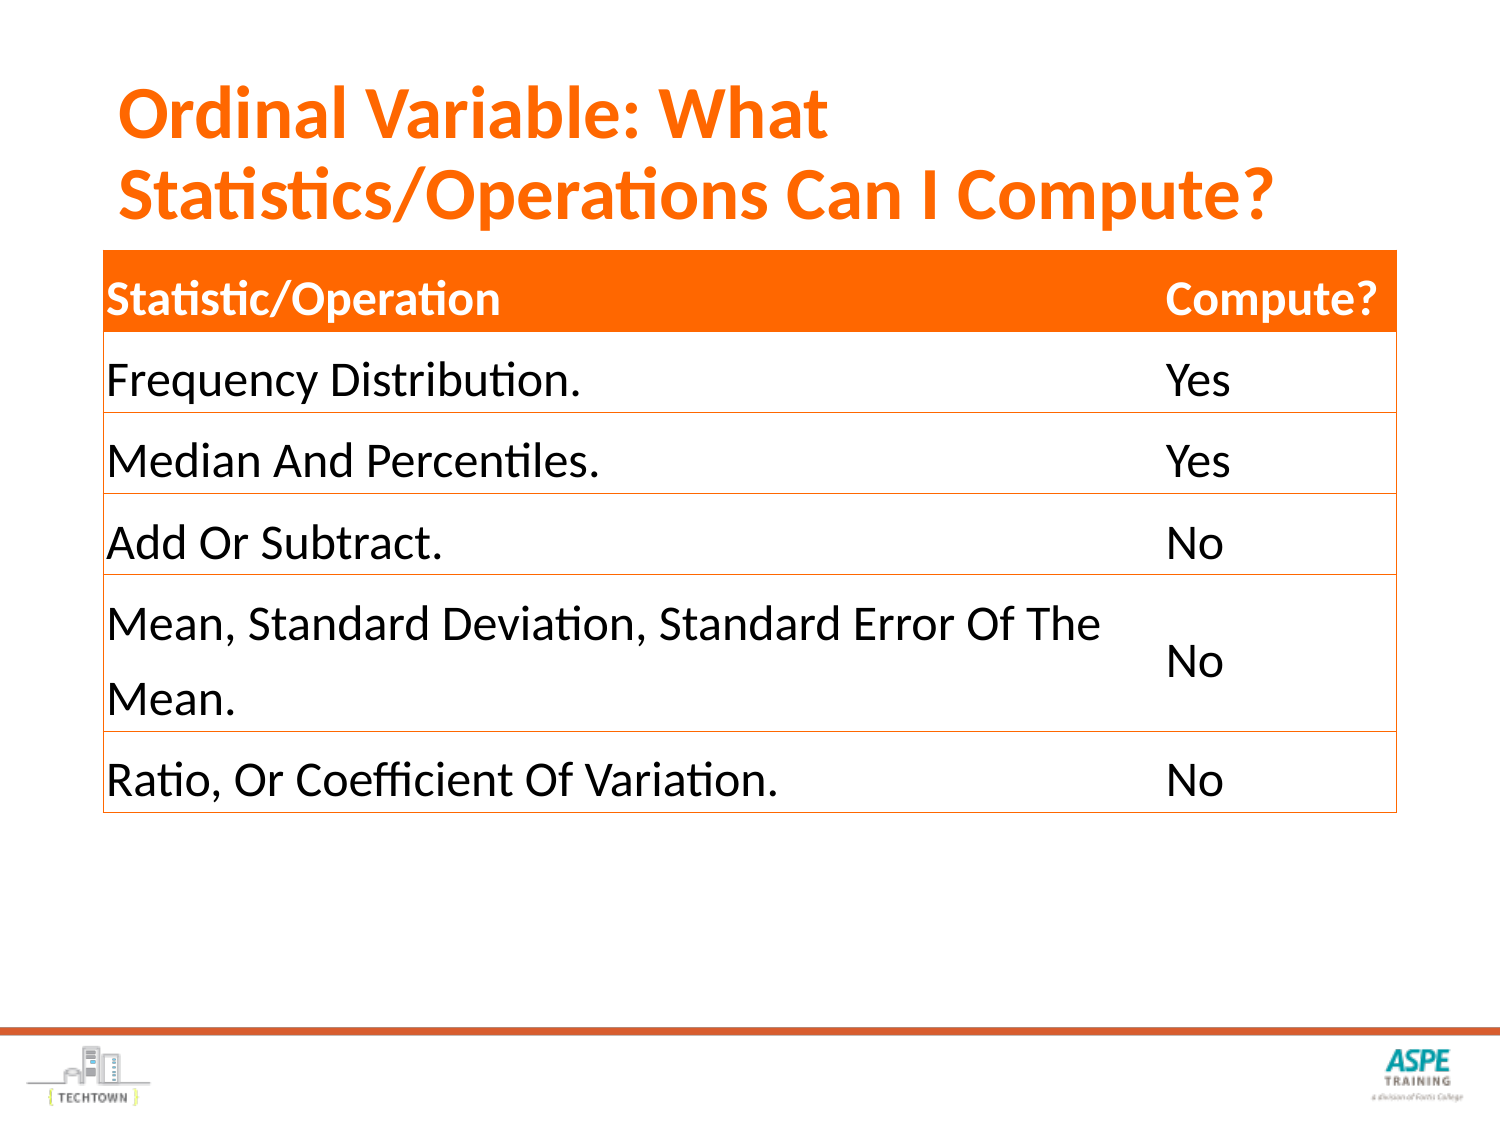

# Ordinal Variable: What Statistics/Operations Can I Compute?
| Statistic/Operation | Compute? |
| --- | --- |
| Frequency Distribution. | Yes |
| Median And Percentiles. | Yes |
| Add Or Subtract. | No |
| Mean, Standard Deviation, Standard Error Of The Mean. | No |
| Ratio, Or Coefficient Of Variation. | No |